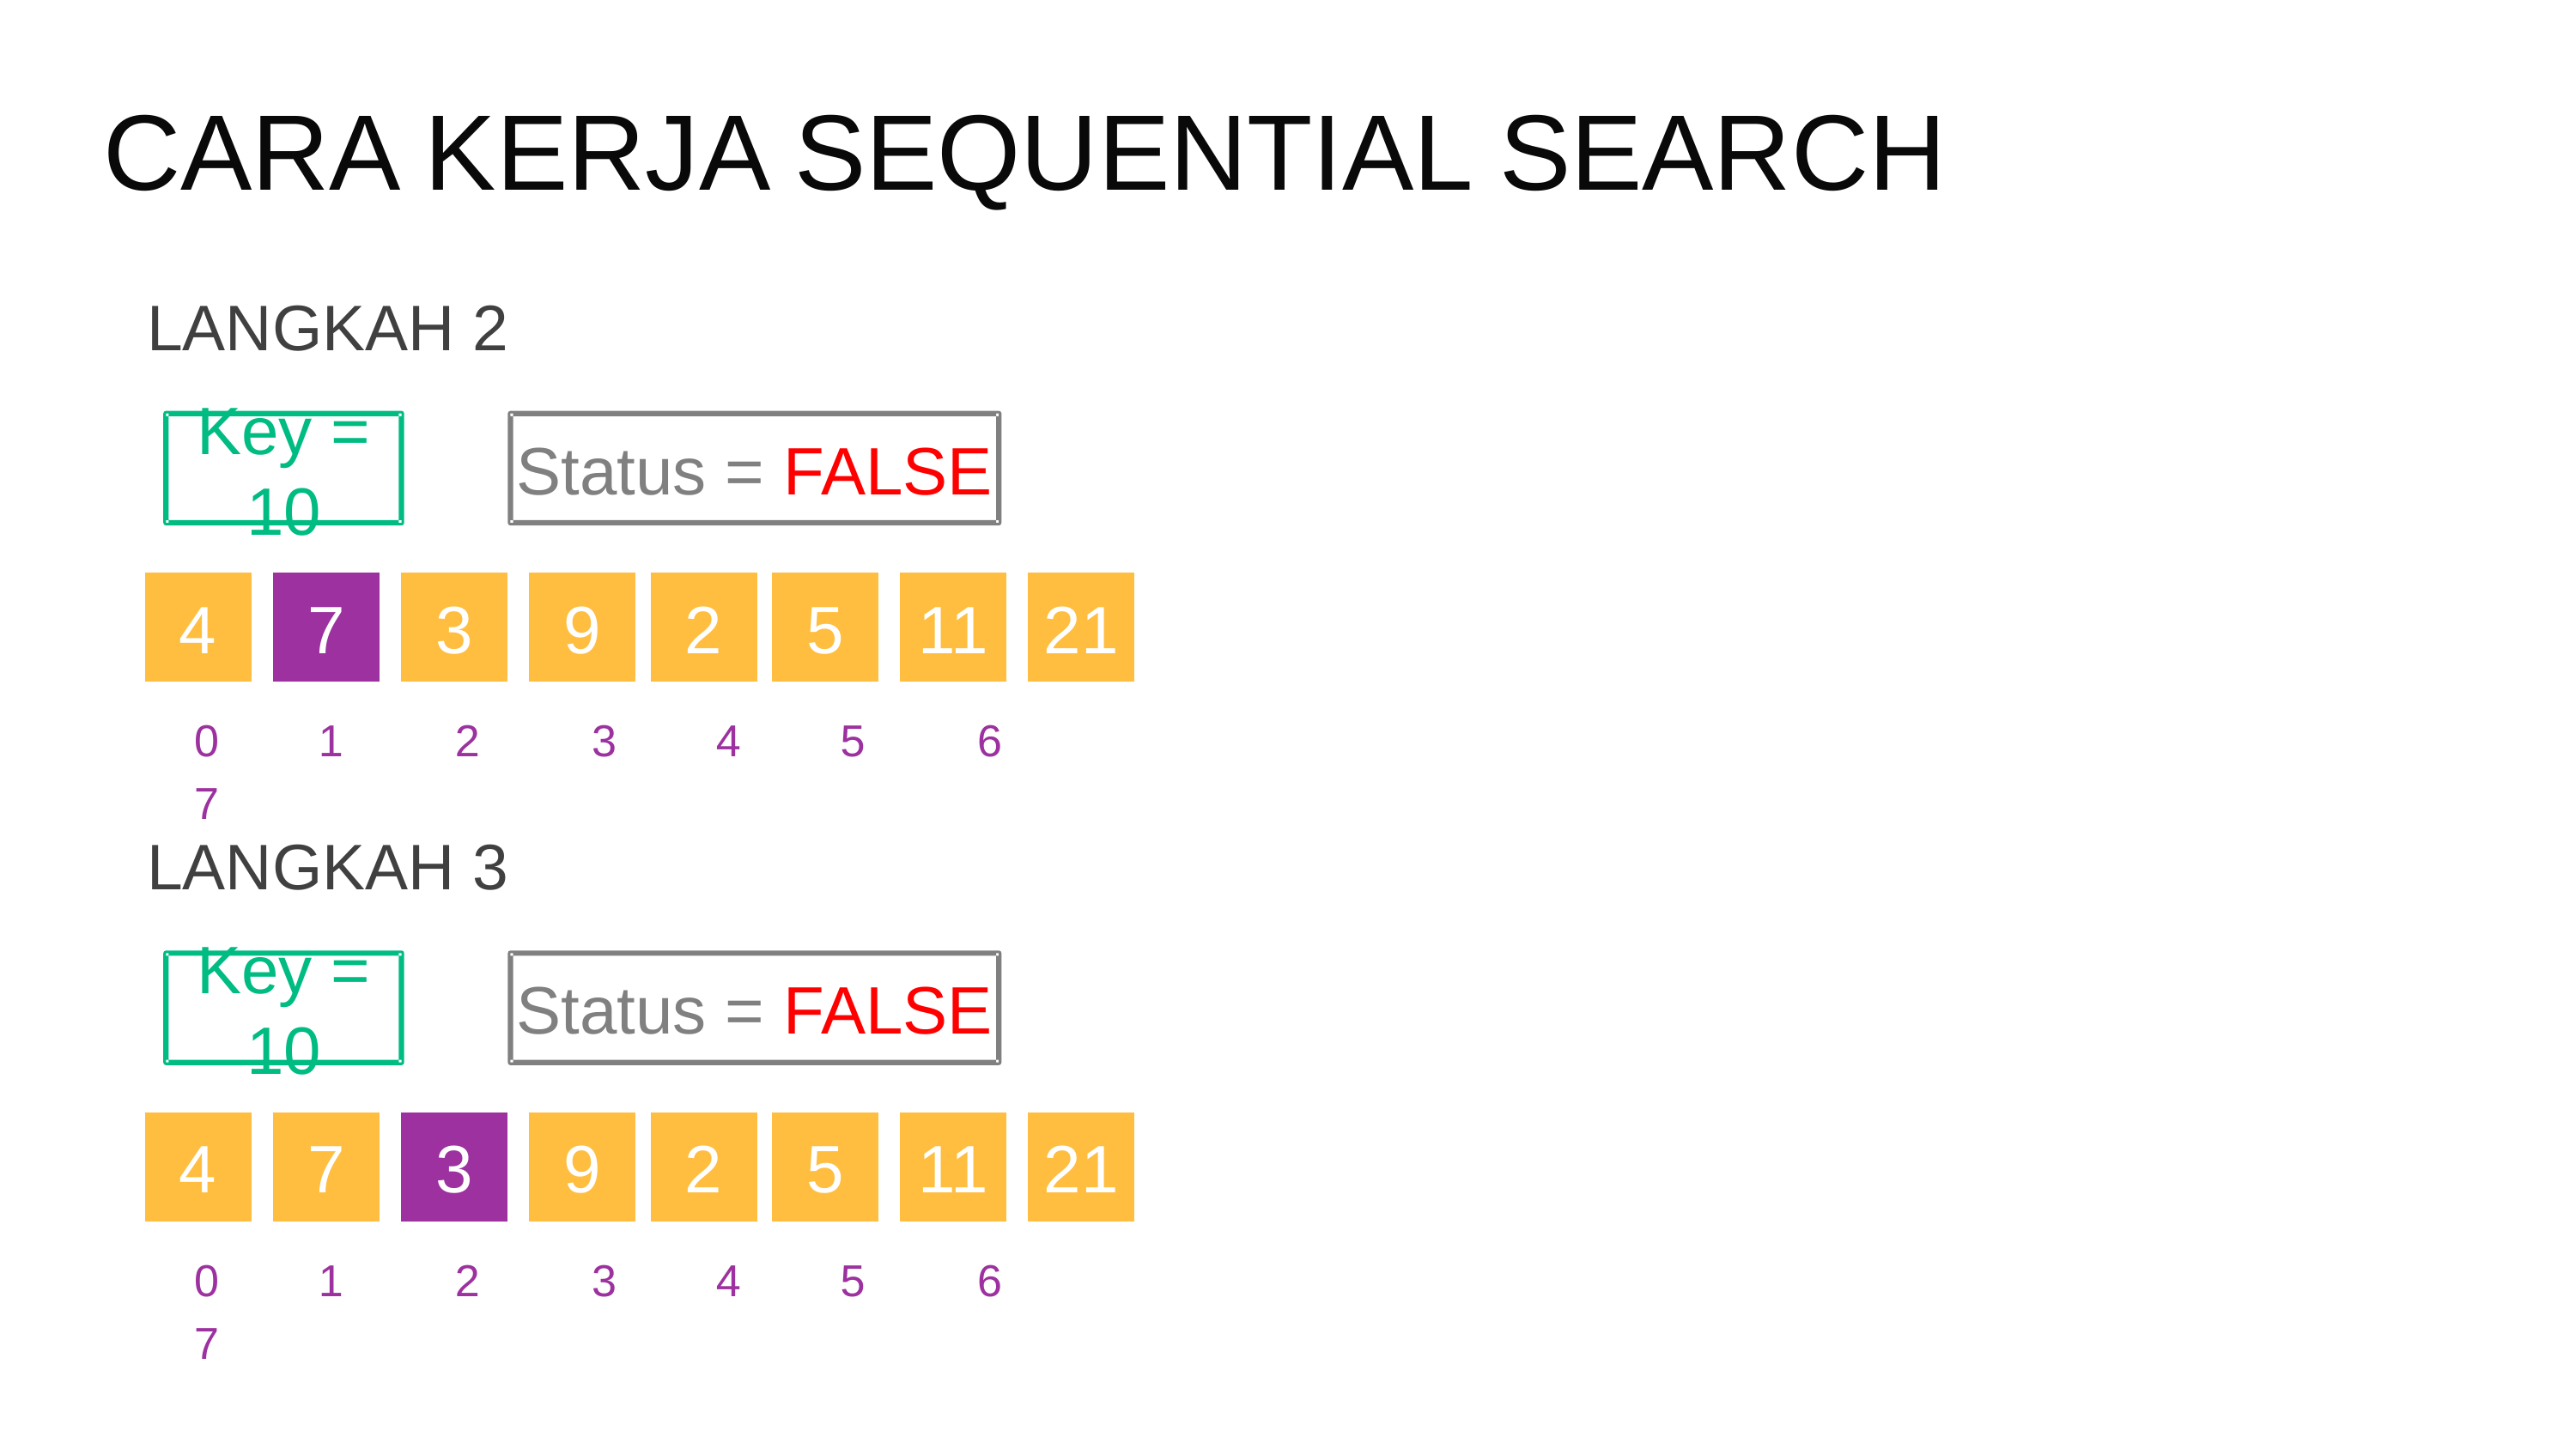

CARA KERJA SEQUENTIAL SEARCH
LANGKAH 2

Key = 10

Status = FALSE

2

21

4

7

3

9

5

11

0        1         2         3        4        5         6         7
LANGKAH 3

Key = 10

Status = FALSE

2

21

4

7

3

9

5

11
0        1         2         3        4        5         6         7